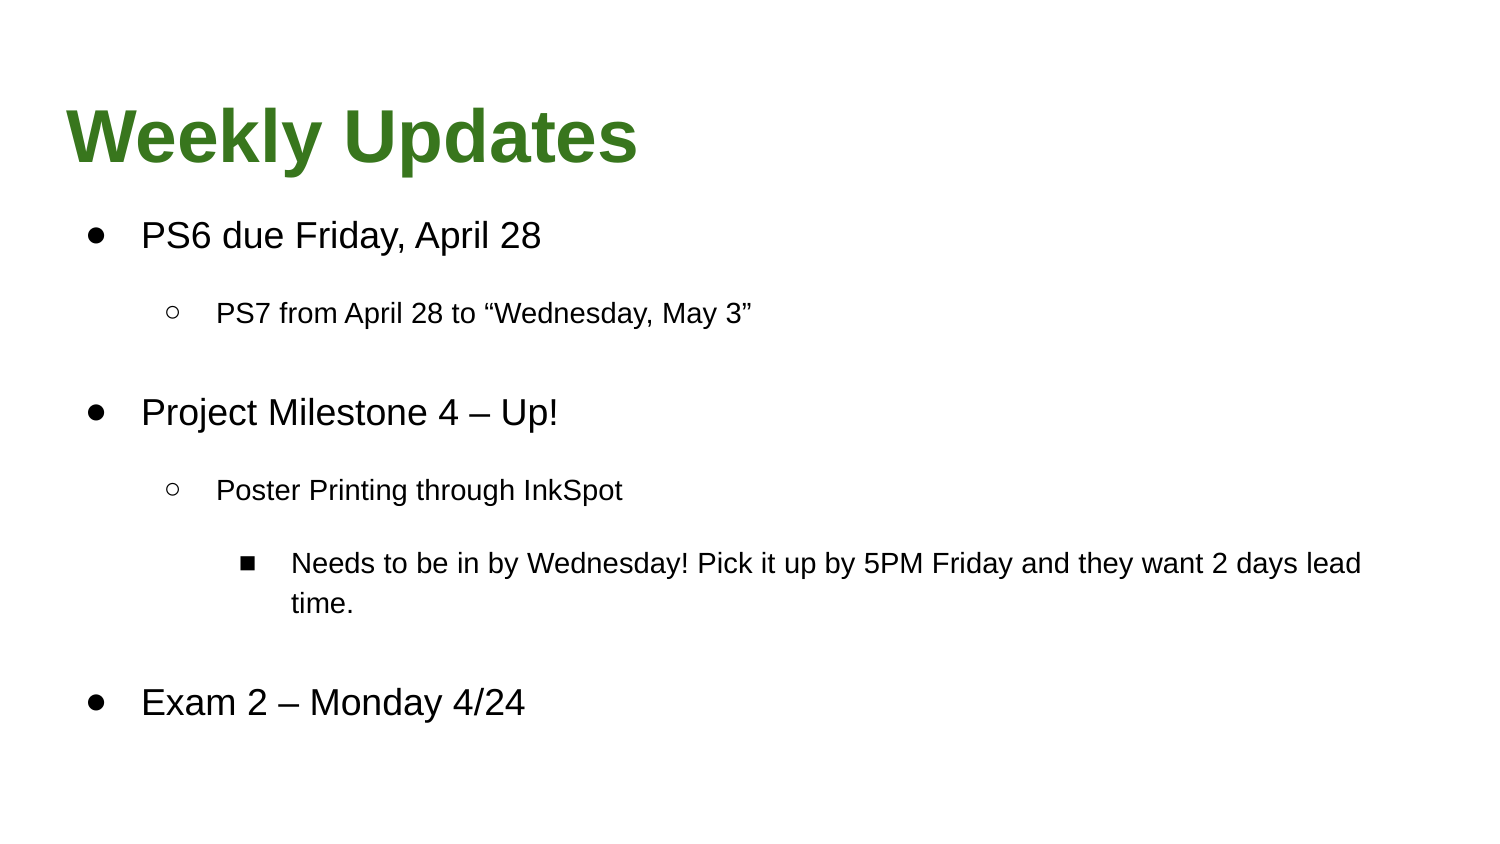

# Weekly Updates
PS6 due Friday, April 28
PS7 from April 28 to “Wednesday, May 3”

Project Milestone 4 – Up!
Poster Printing through InkSpot
Needs to be in by Wednesday! Pick it up by 5PM Friday and they want 2 days lead time.

Exam 2 – Monday 4/24